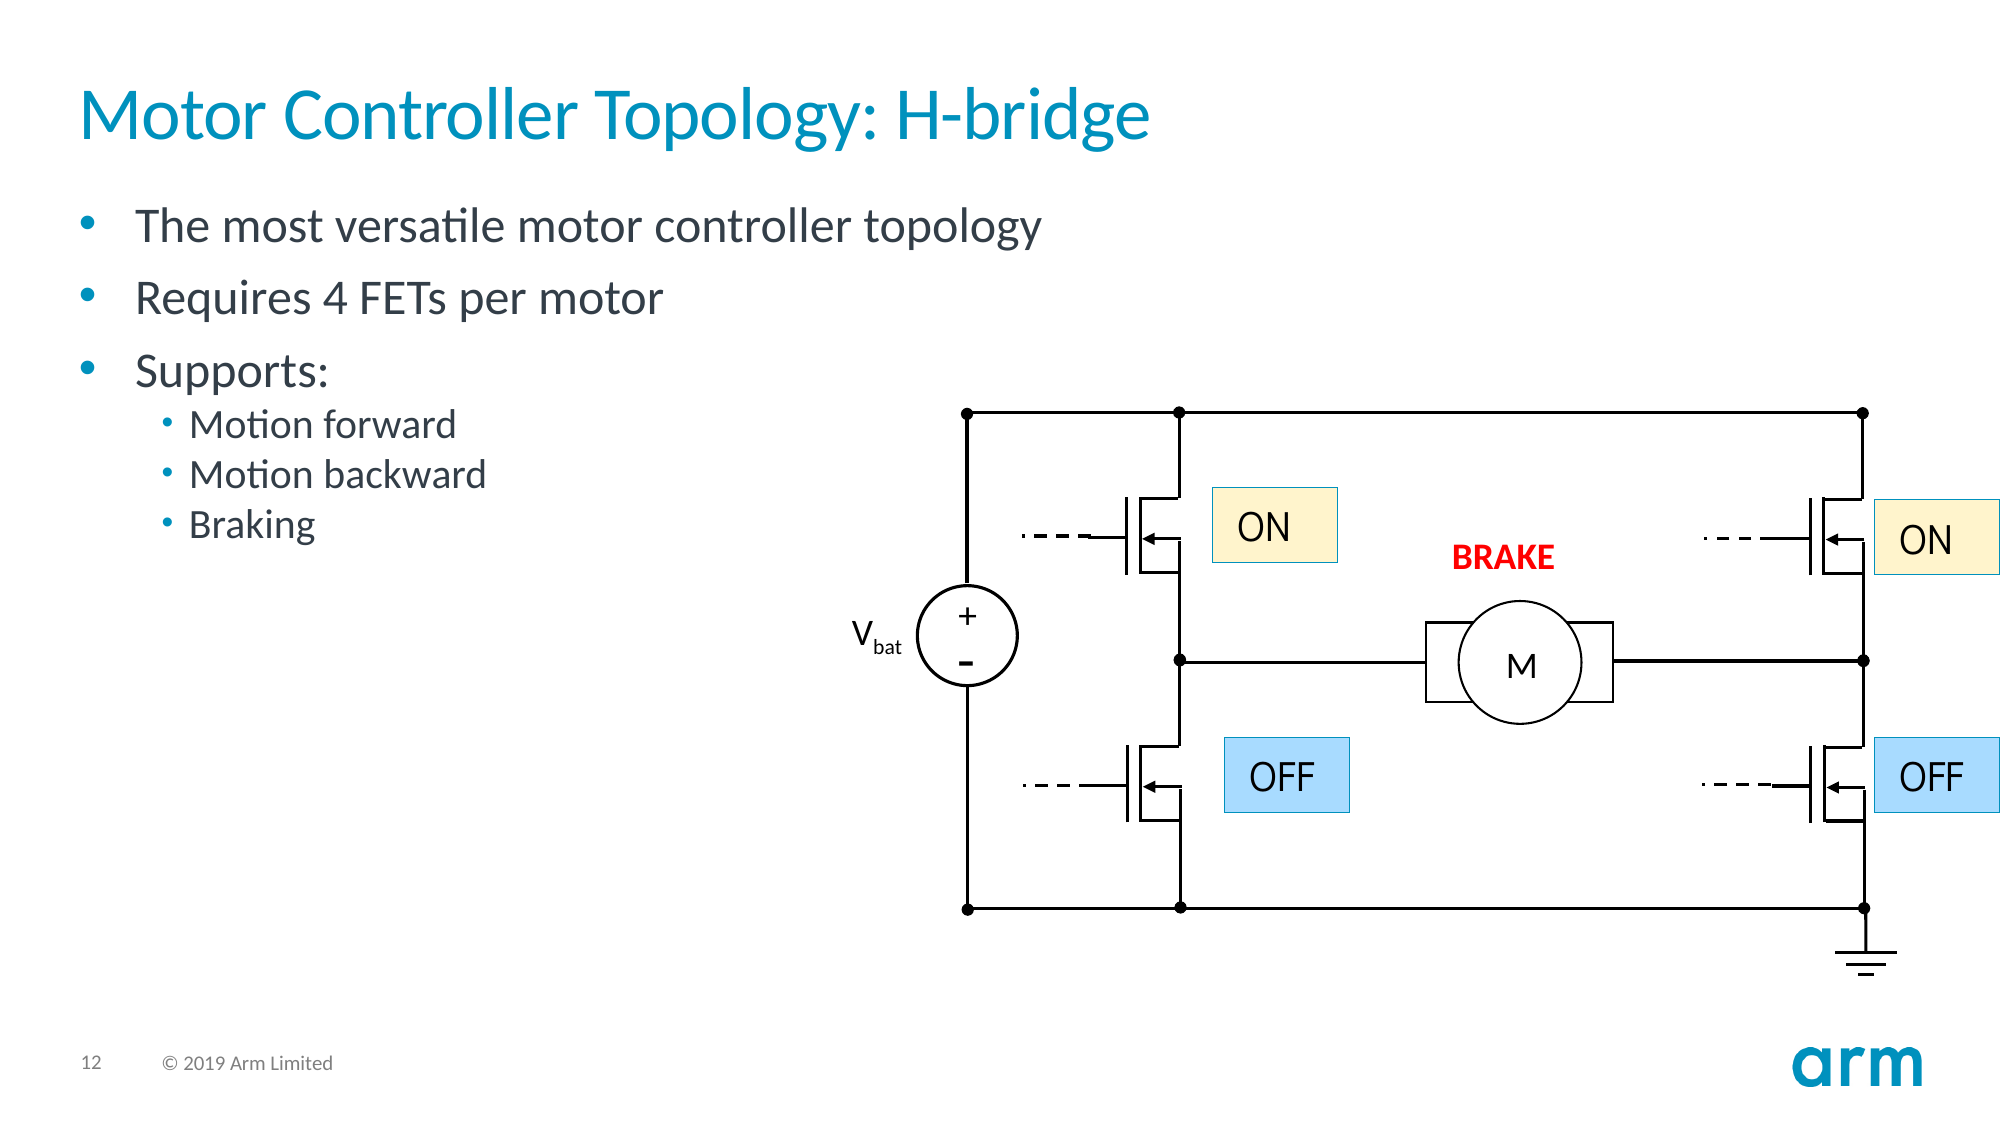

# Motor Controller Topology: H-bridge
The most versatile motor controller topology
Requires 4 FETs per motor
Supports:
Motion forward
Motion backward
Braking
+

Vbat
-

M

ON

ON

BRAKE

OFF

OFF